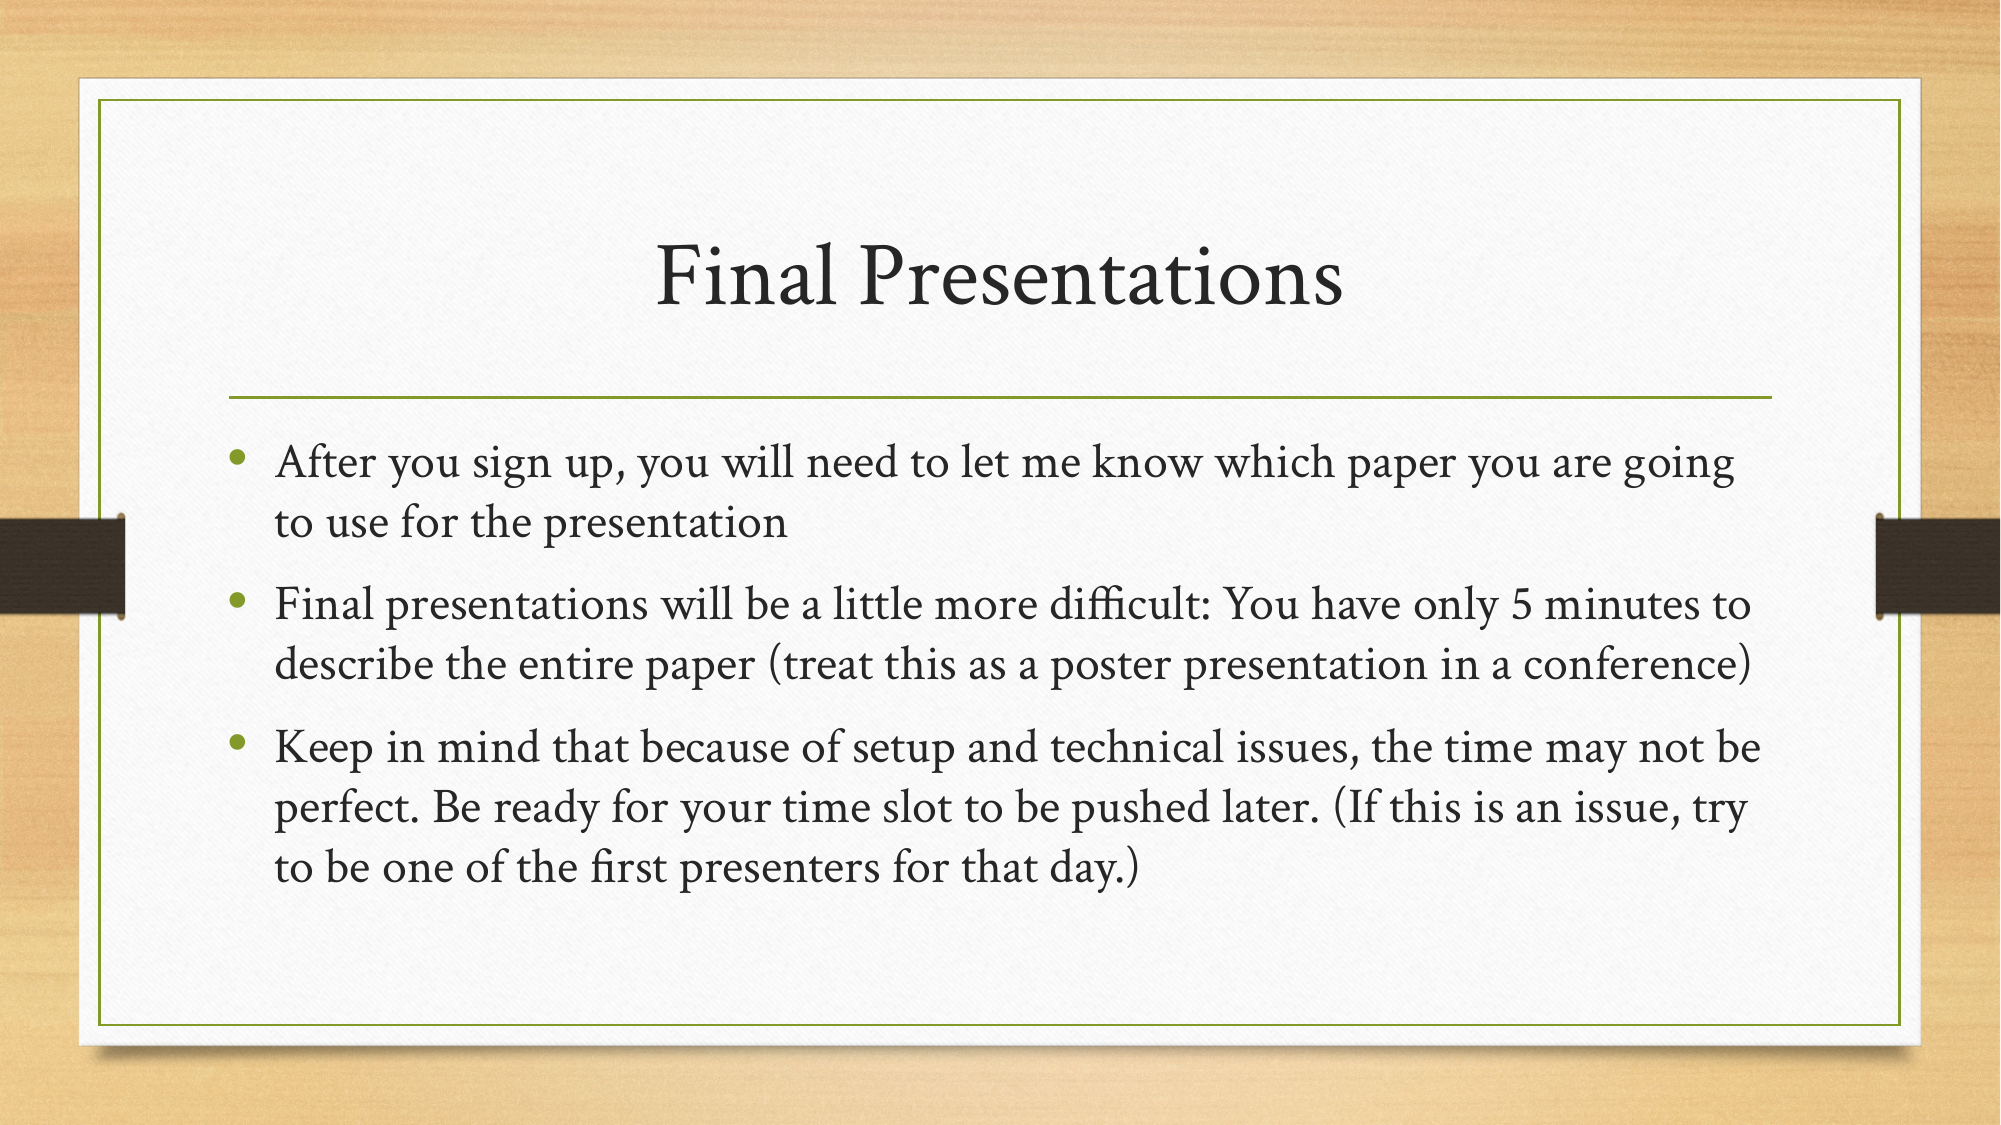

# Final Presentations
After you sign up, you will need to let me know which paper you are going to use for the presentation
Final presentations will be a little more difficult: You have only 5 minutes to describe the entire paper (treat this as a poster presentation in a conference)
Keep in mind that because of setup and technical issues, the time may not be perfect. Be ready for your time slot to be pushed later. (If this is an issue, try to be one of the first presenters for that day.)